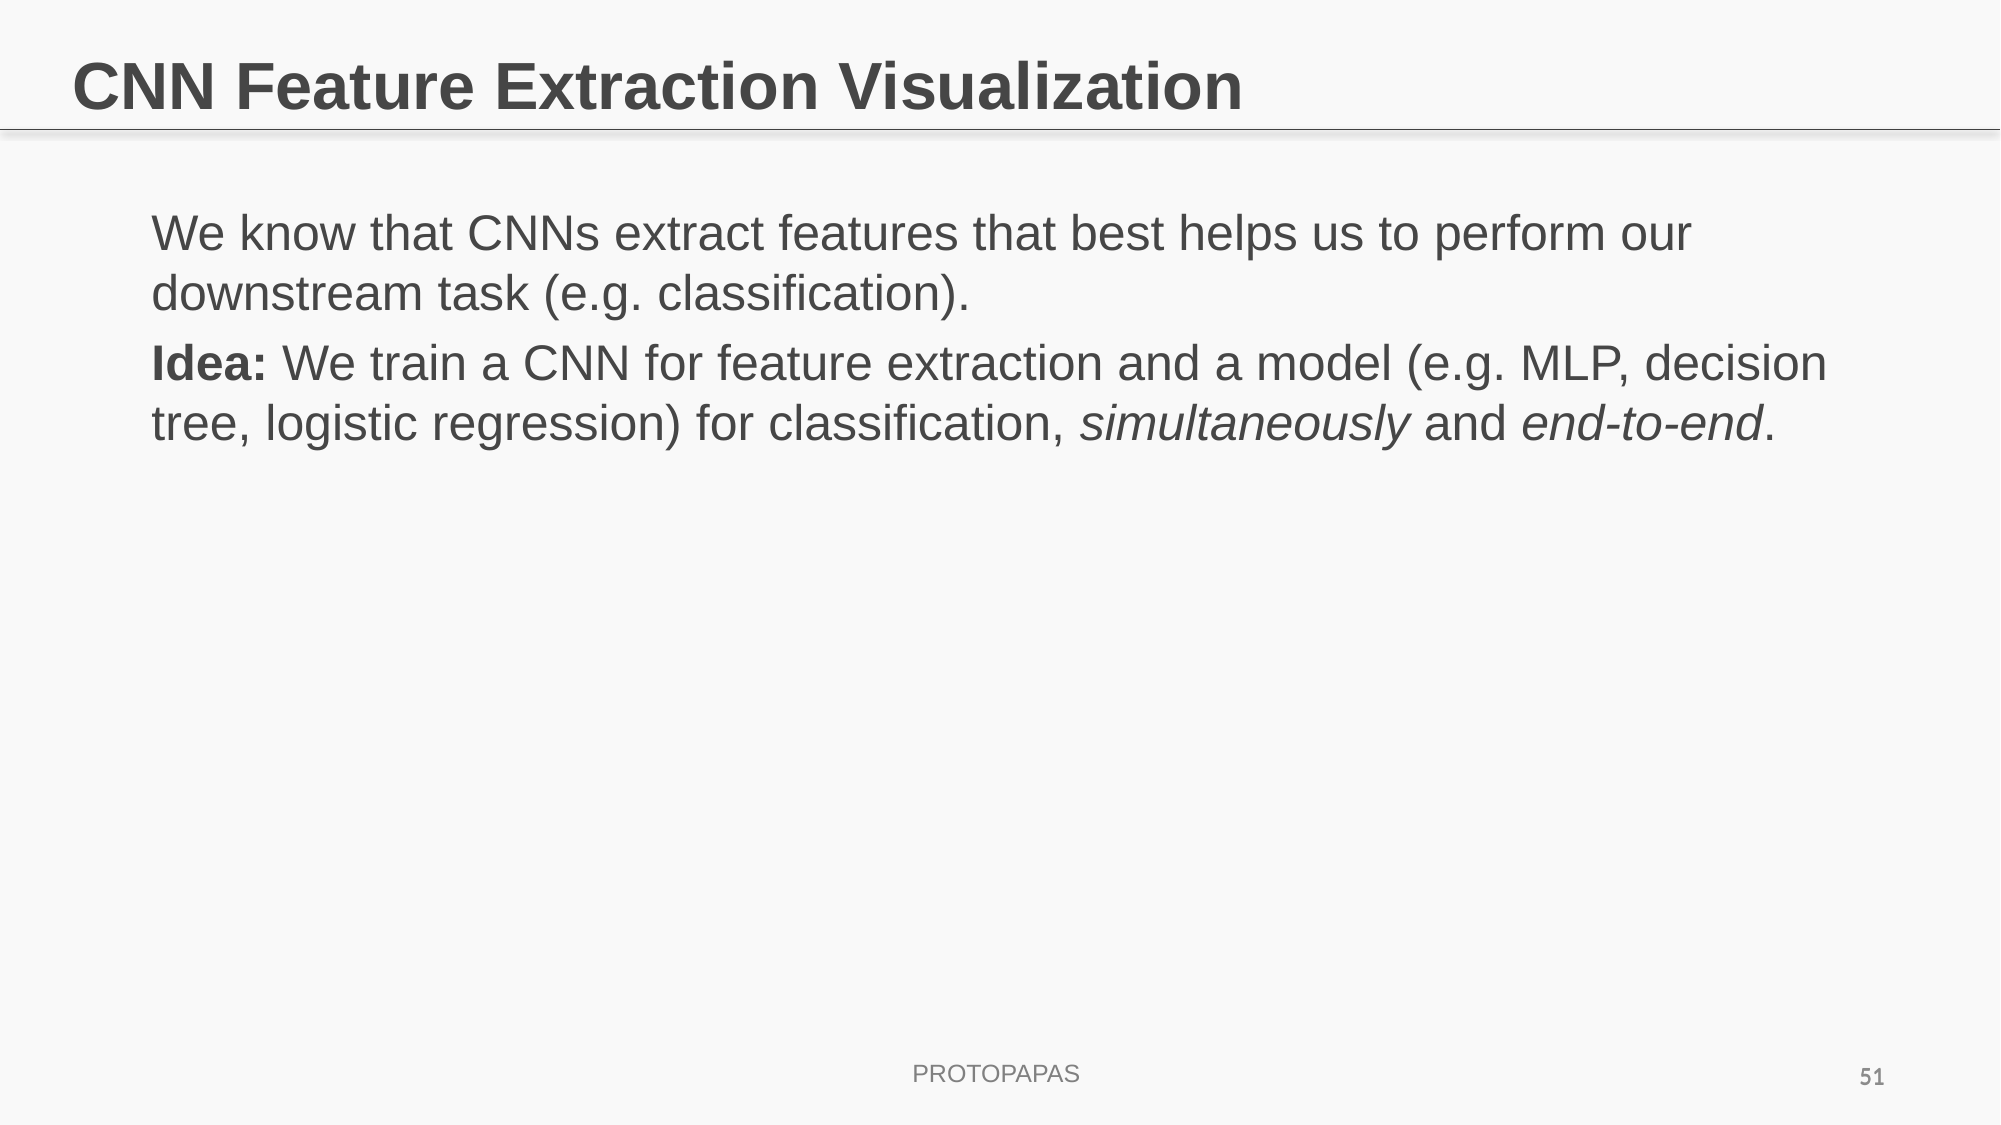

# CNN Feature Extraction Visualization
We know that CNNs extract features that best helps us to perform our downstream task (e.g. classification).
Idea: We train a CNN for feature extraction and a model (e.g. MLP, decision tree, logistic regression) for classification, simultaneously and end-to-end.
Protopapas
51